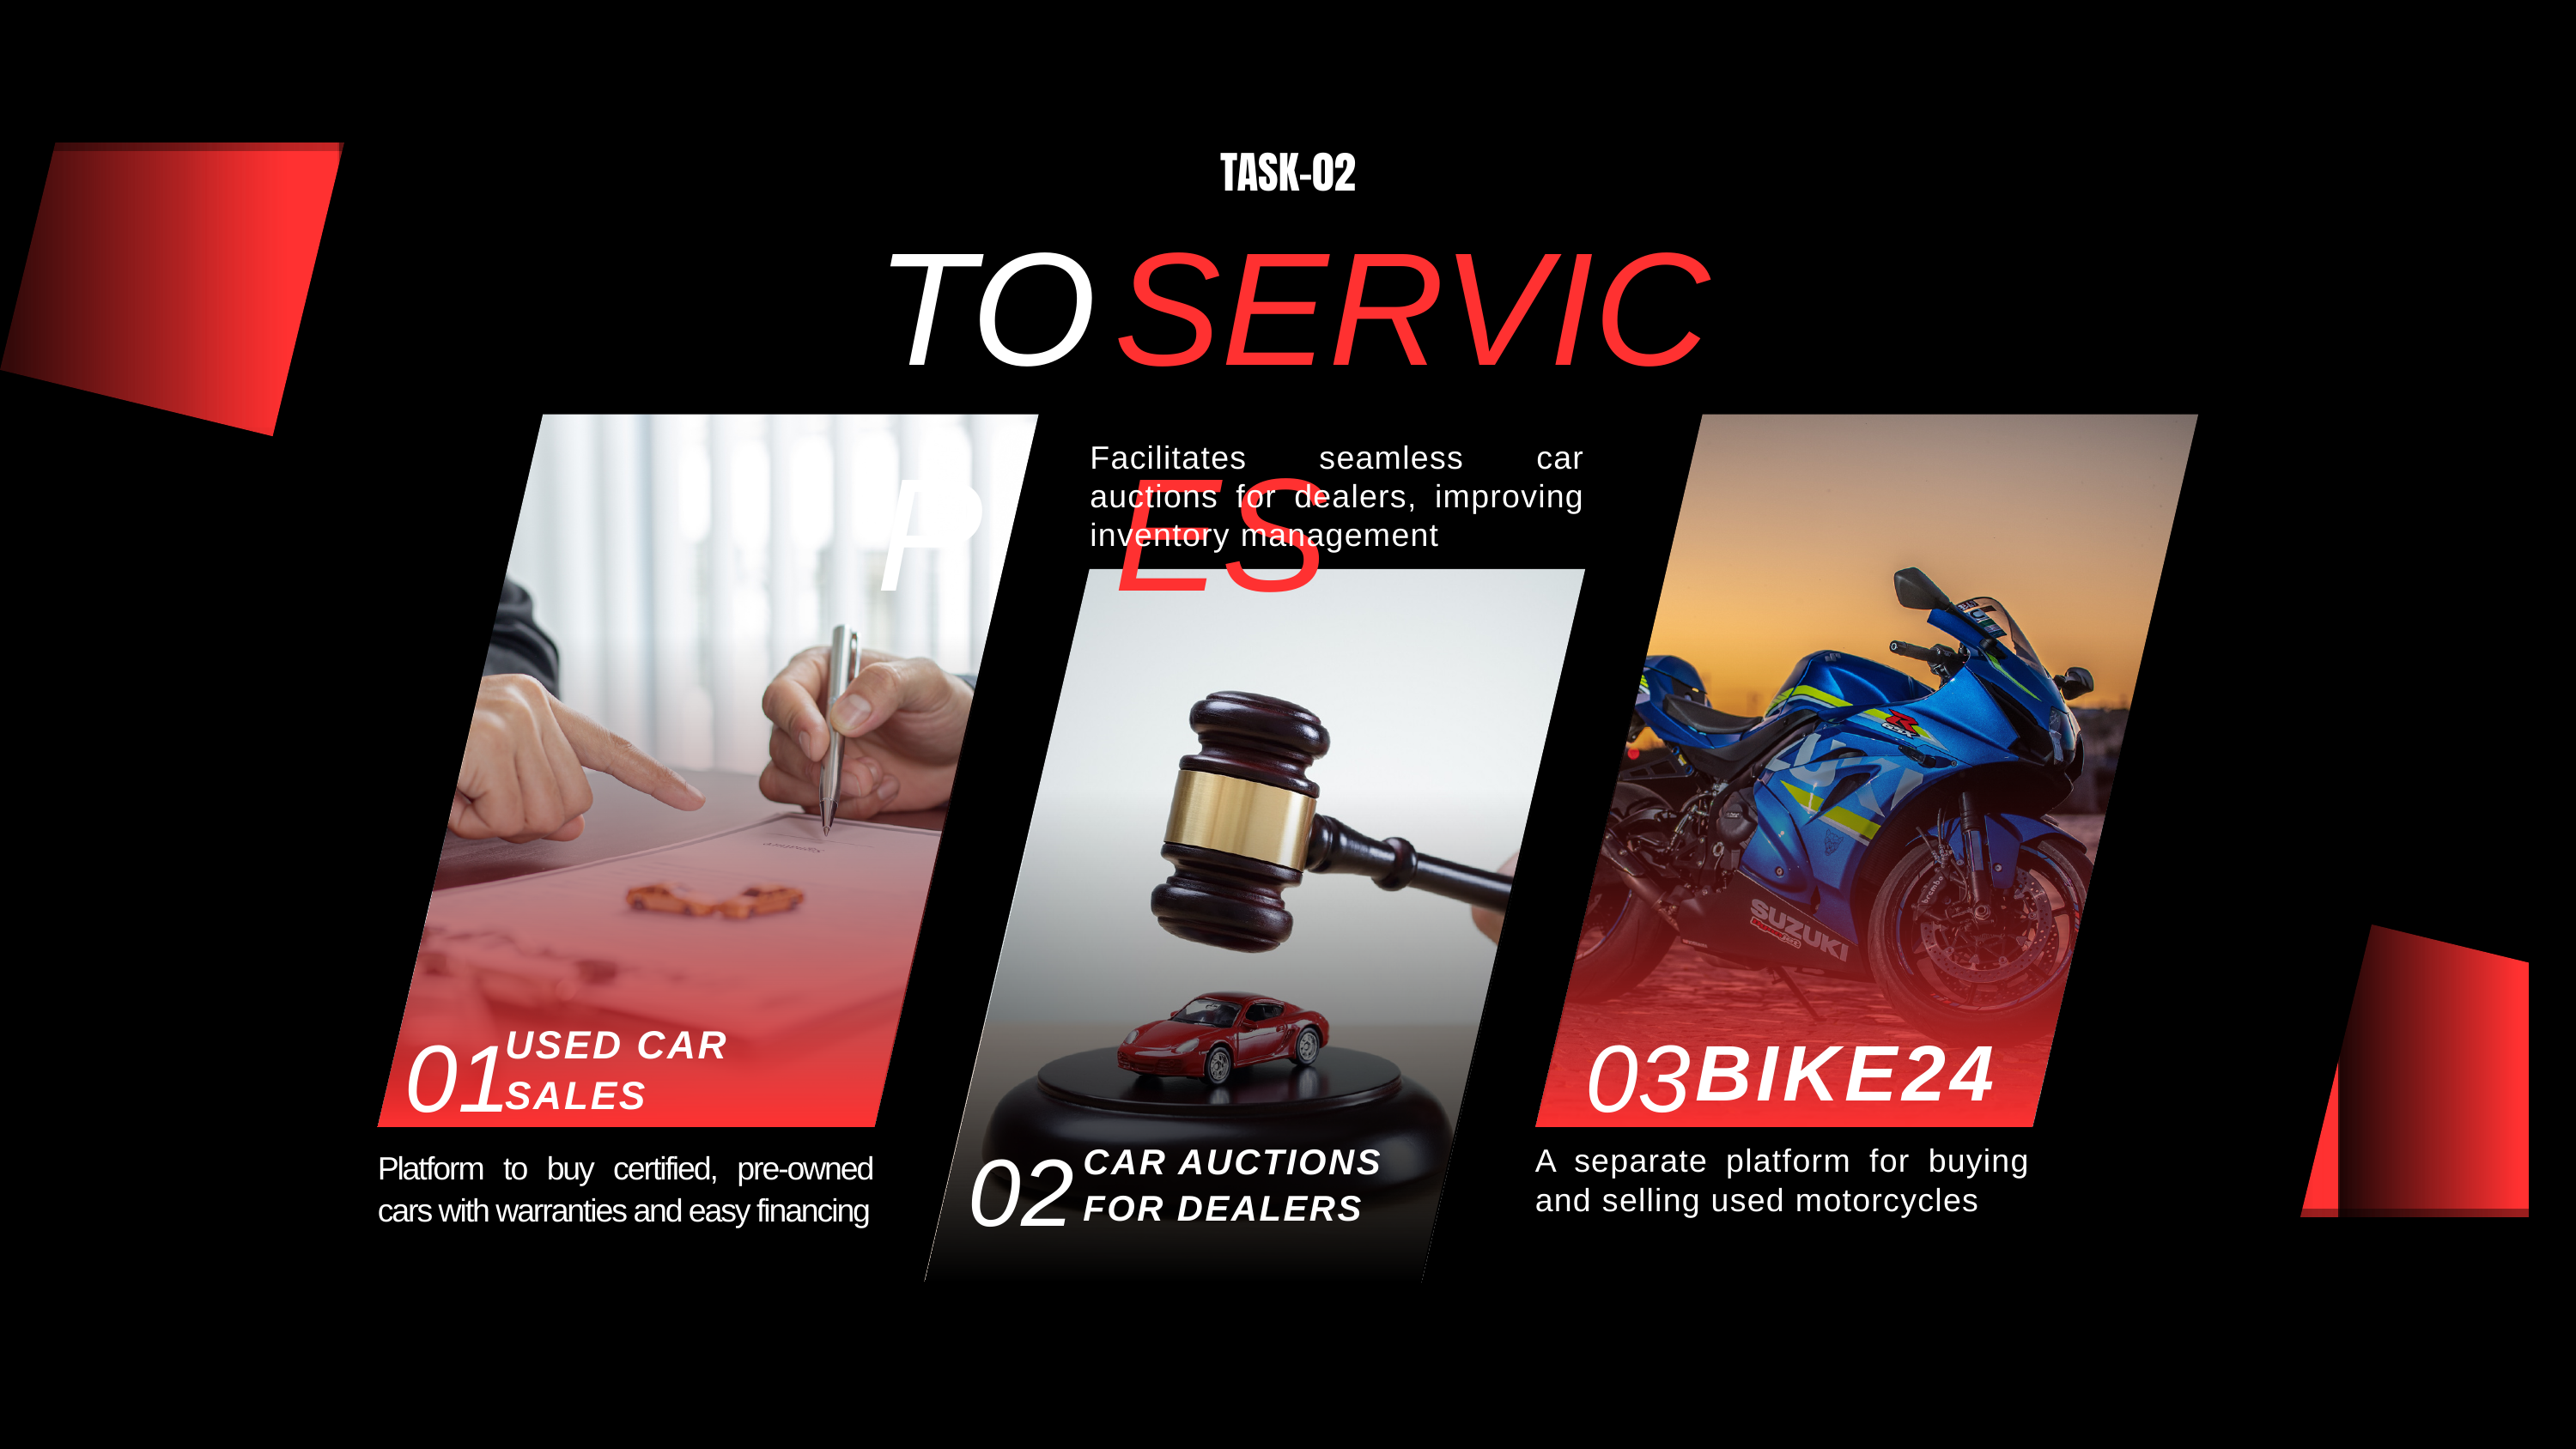

TASK-02
TOP
SERVICES

Facilitates seamless car auctions for dealers, improving inventory management

01
03
BIKE24
USED CAR SALES
02
CAR AUCTIONS FOR DEALERS
A separate platform for buying and selling used motorcycles
Platform to buy certified, pre-owned cars with warranties and easy financing